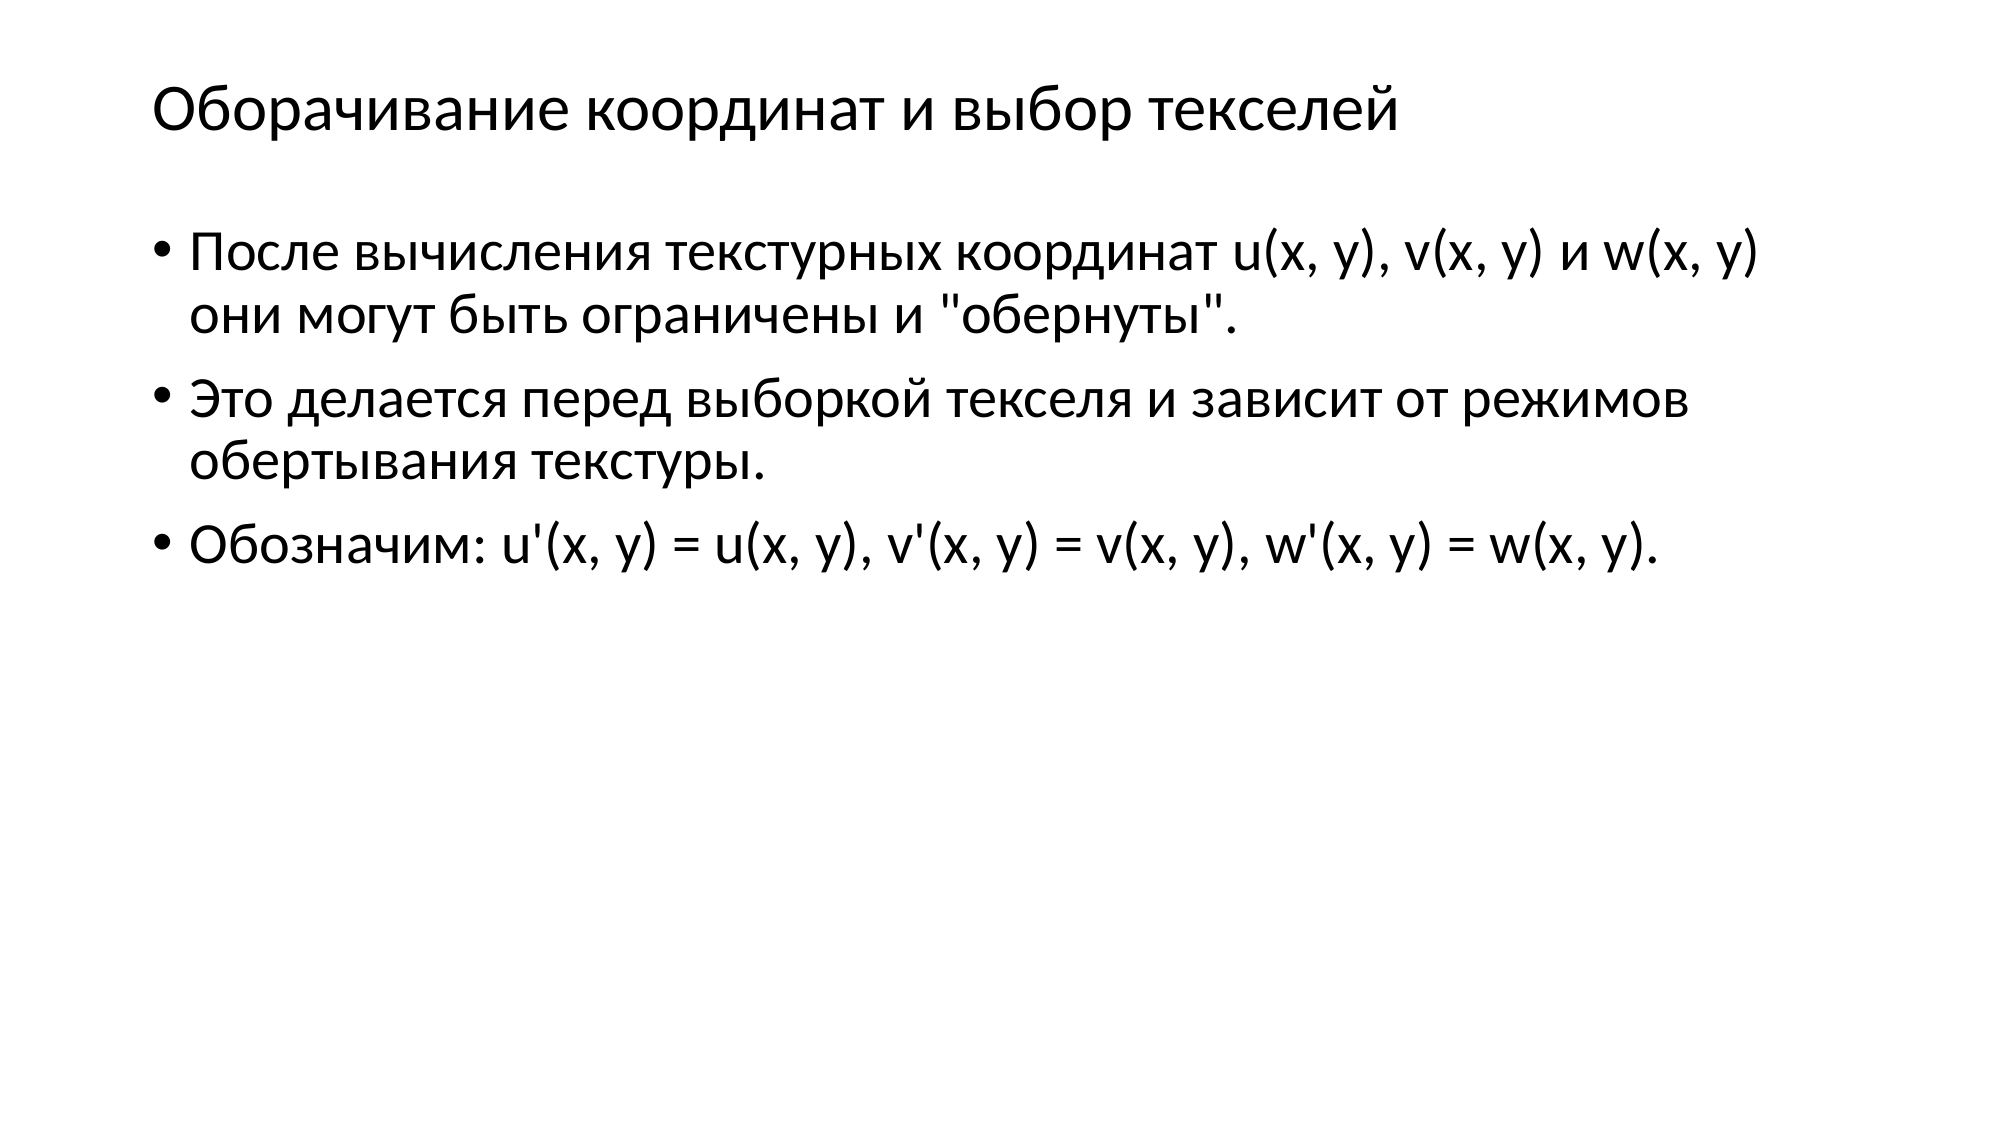

# Оборачивание координат и выбор текселей
После вычисления текстурных координат u(x, y), v(x, y) и w(x, y) они могут быть ограничены и "обернуты".
Это делается перед выборкой текселя и зависит от режимов обертывания текстуры.
Обозначим: u'(x, y) = u(x, y), v'(x, y) = v(x, y), w'(x, y) = w(x, y).